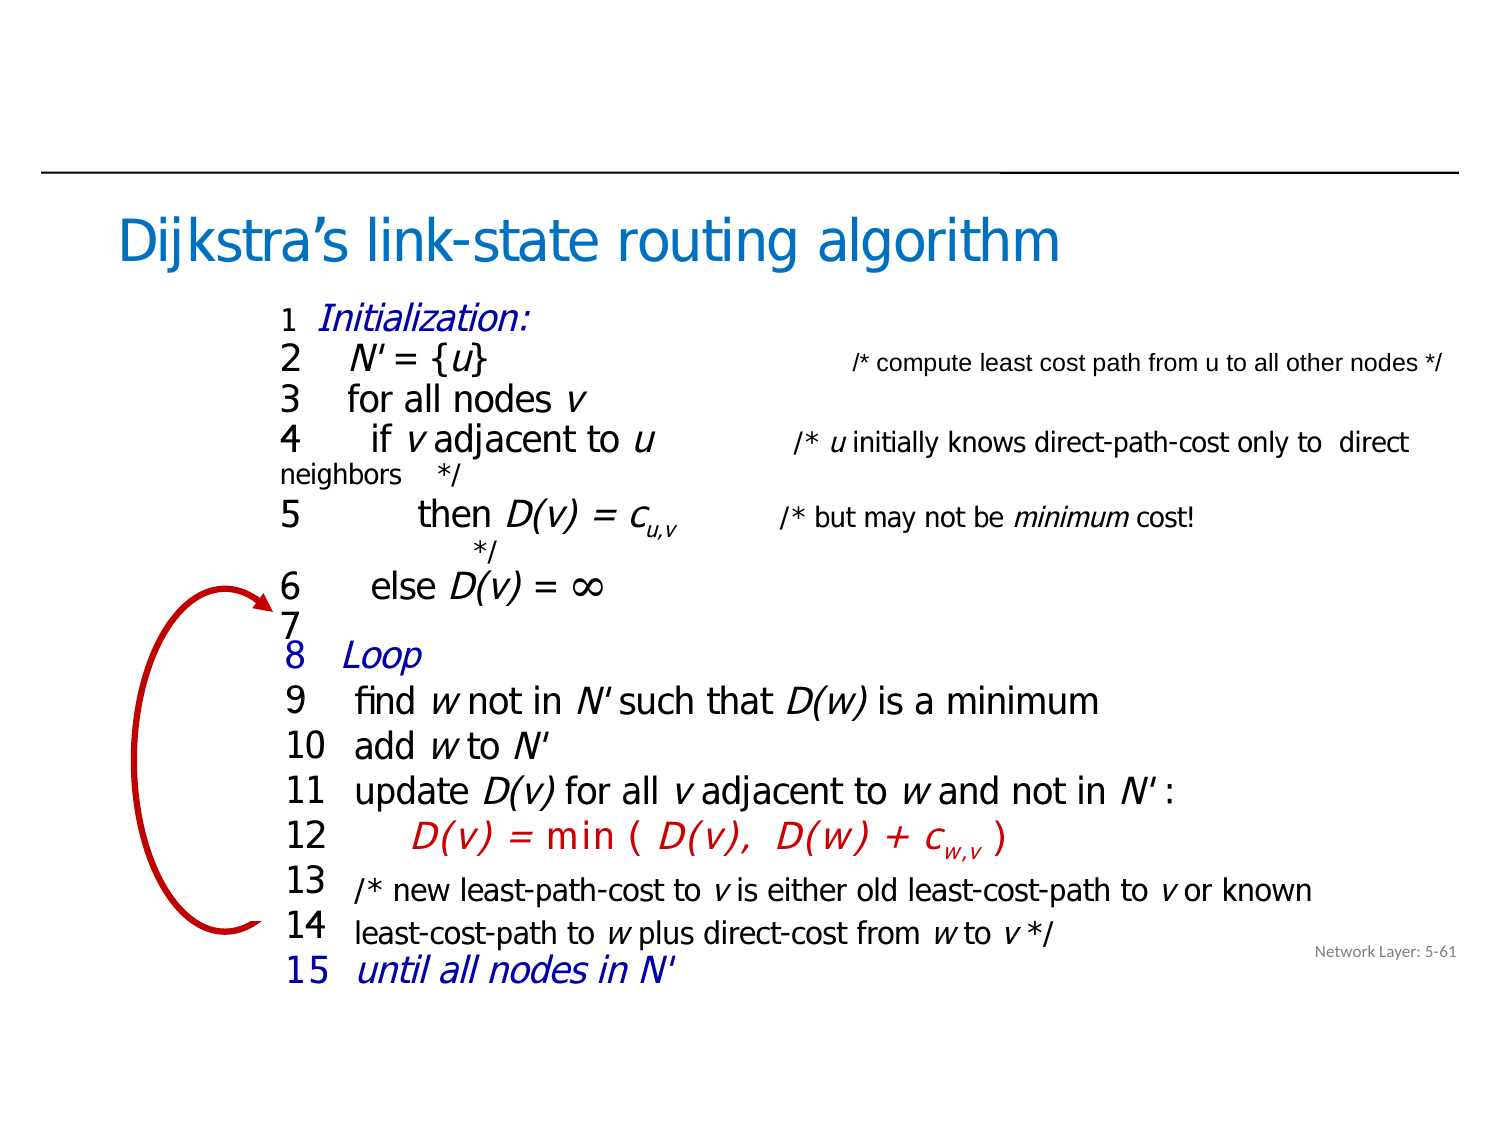

# Dijkstra’s link-state routing algorithm
1  Initialization:
2    N' = {u}                               /* compute least cost path from u to all other nodes */
3    for all nodes v
4      if v adjacent to u            /* u initially knows direct-path-cost only to  direct neighbors    */
5          then D(v) = cu,v                   /* but may not be minimum cost!                                                    */
6      else D(v) = ∞
7

8   Loop
9
10
11
12
13
14
15  until all nodes in N'

find w not in N' such that D(w) is a minimum
add w to N'
update D(v) for all v adjacent to w and not in N' :
     D(v) = min ( D(v),  D(w) + cw,v  )
/* new least-path-cost to v is either old least-cost-path to v or known
least-cost-path to w plus direct-cost from w to v */
Network Layer: 5-61